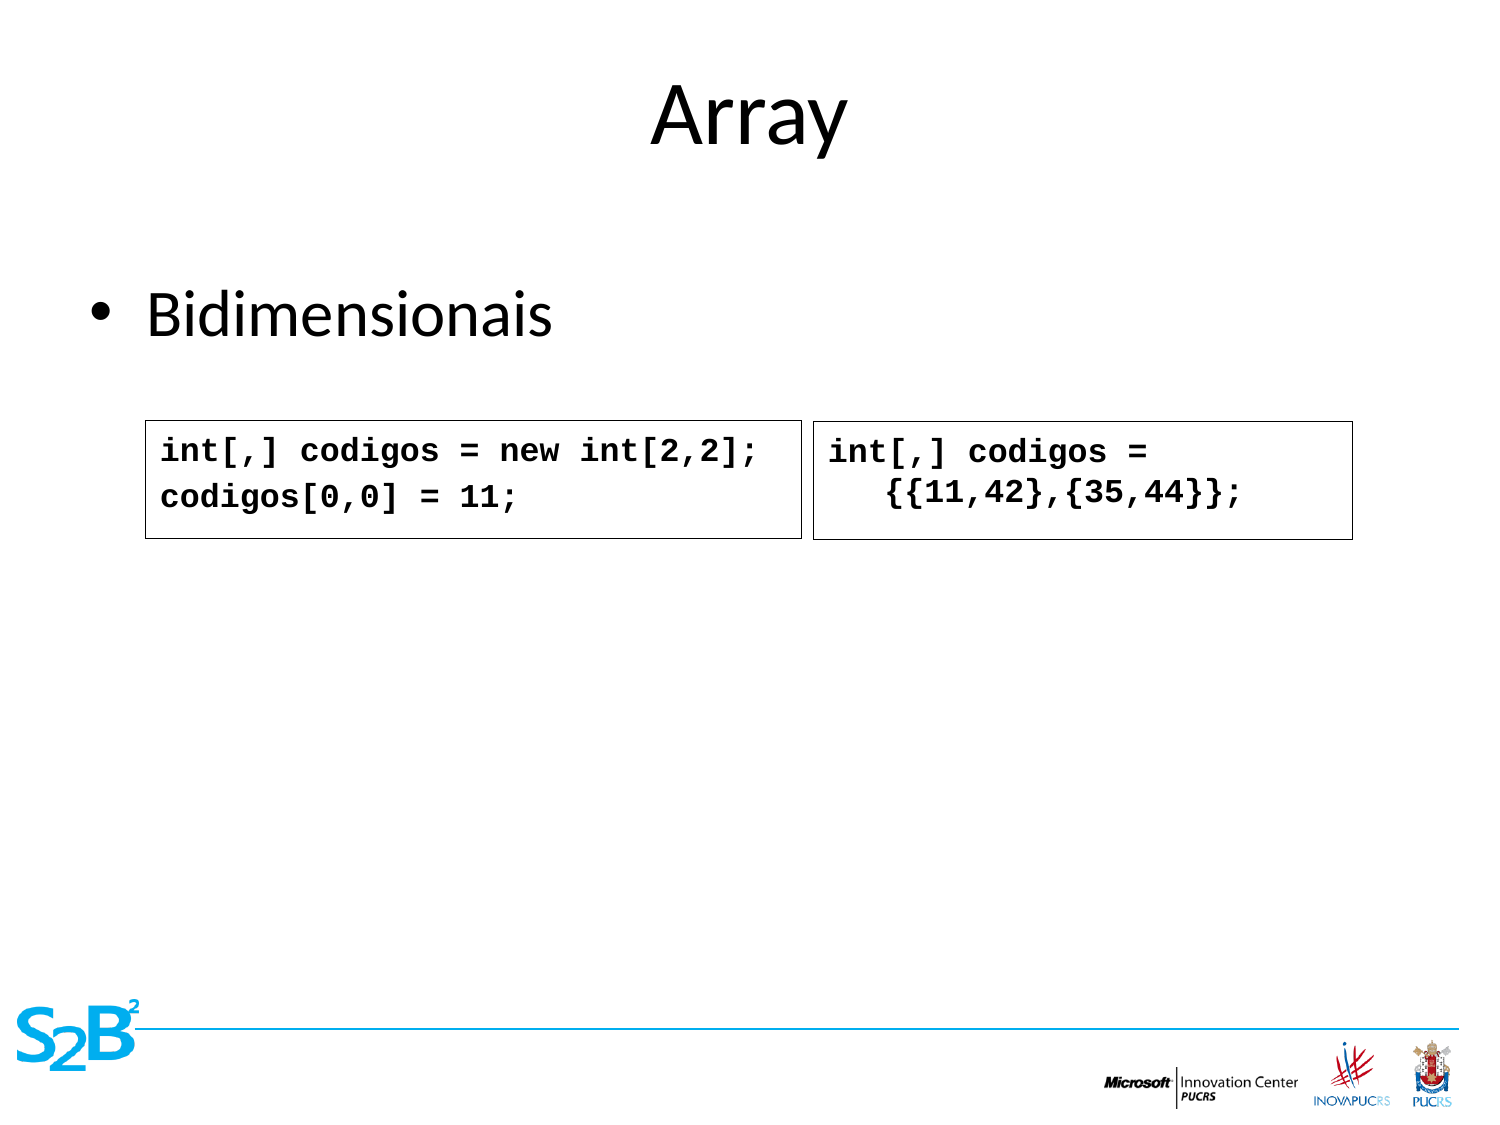

# Array
Bidimensionais
int[,] codigos = new int[2,2];
codigos[0,0] = 11;

int[,] codigos = {{11,42},{35,44}};